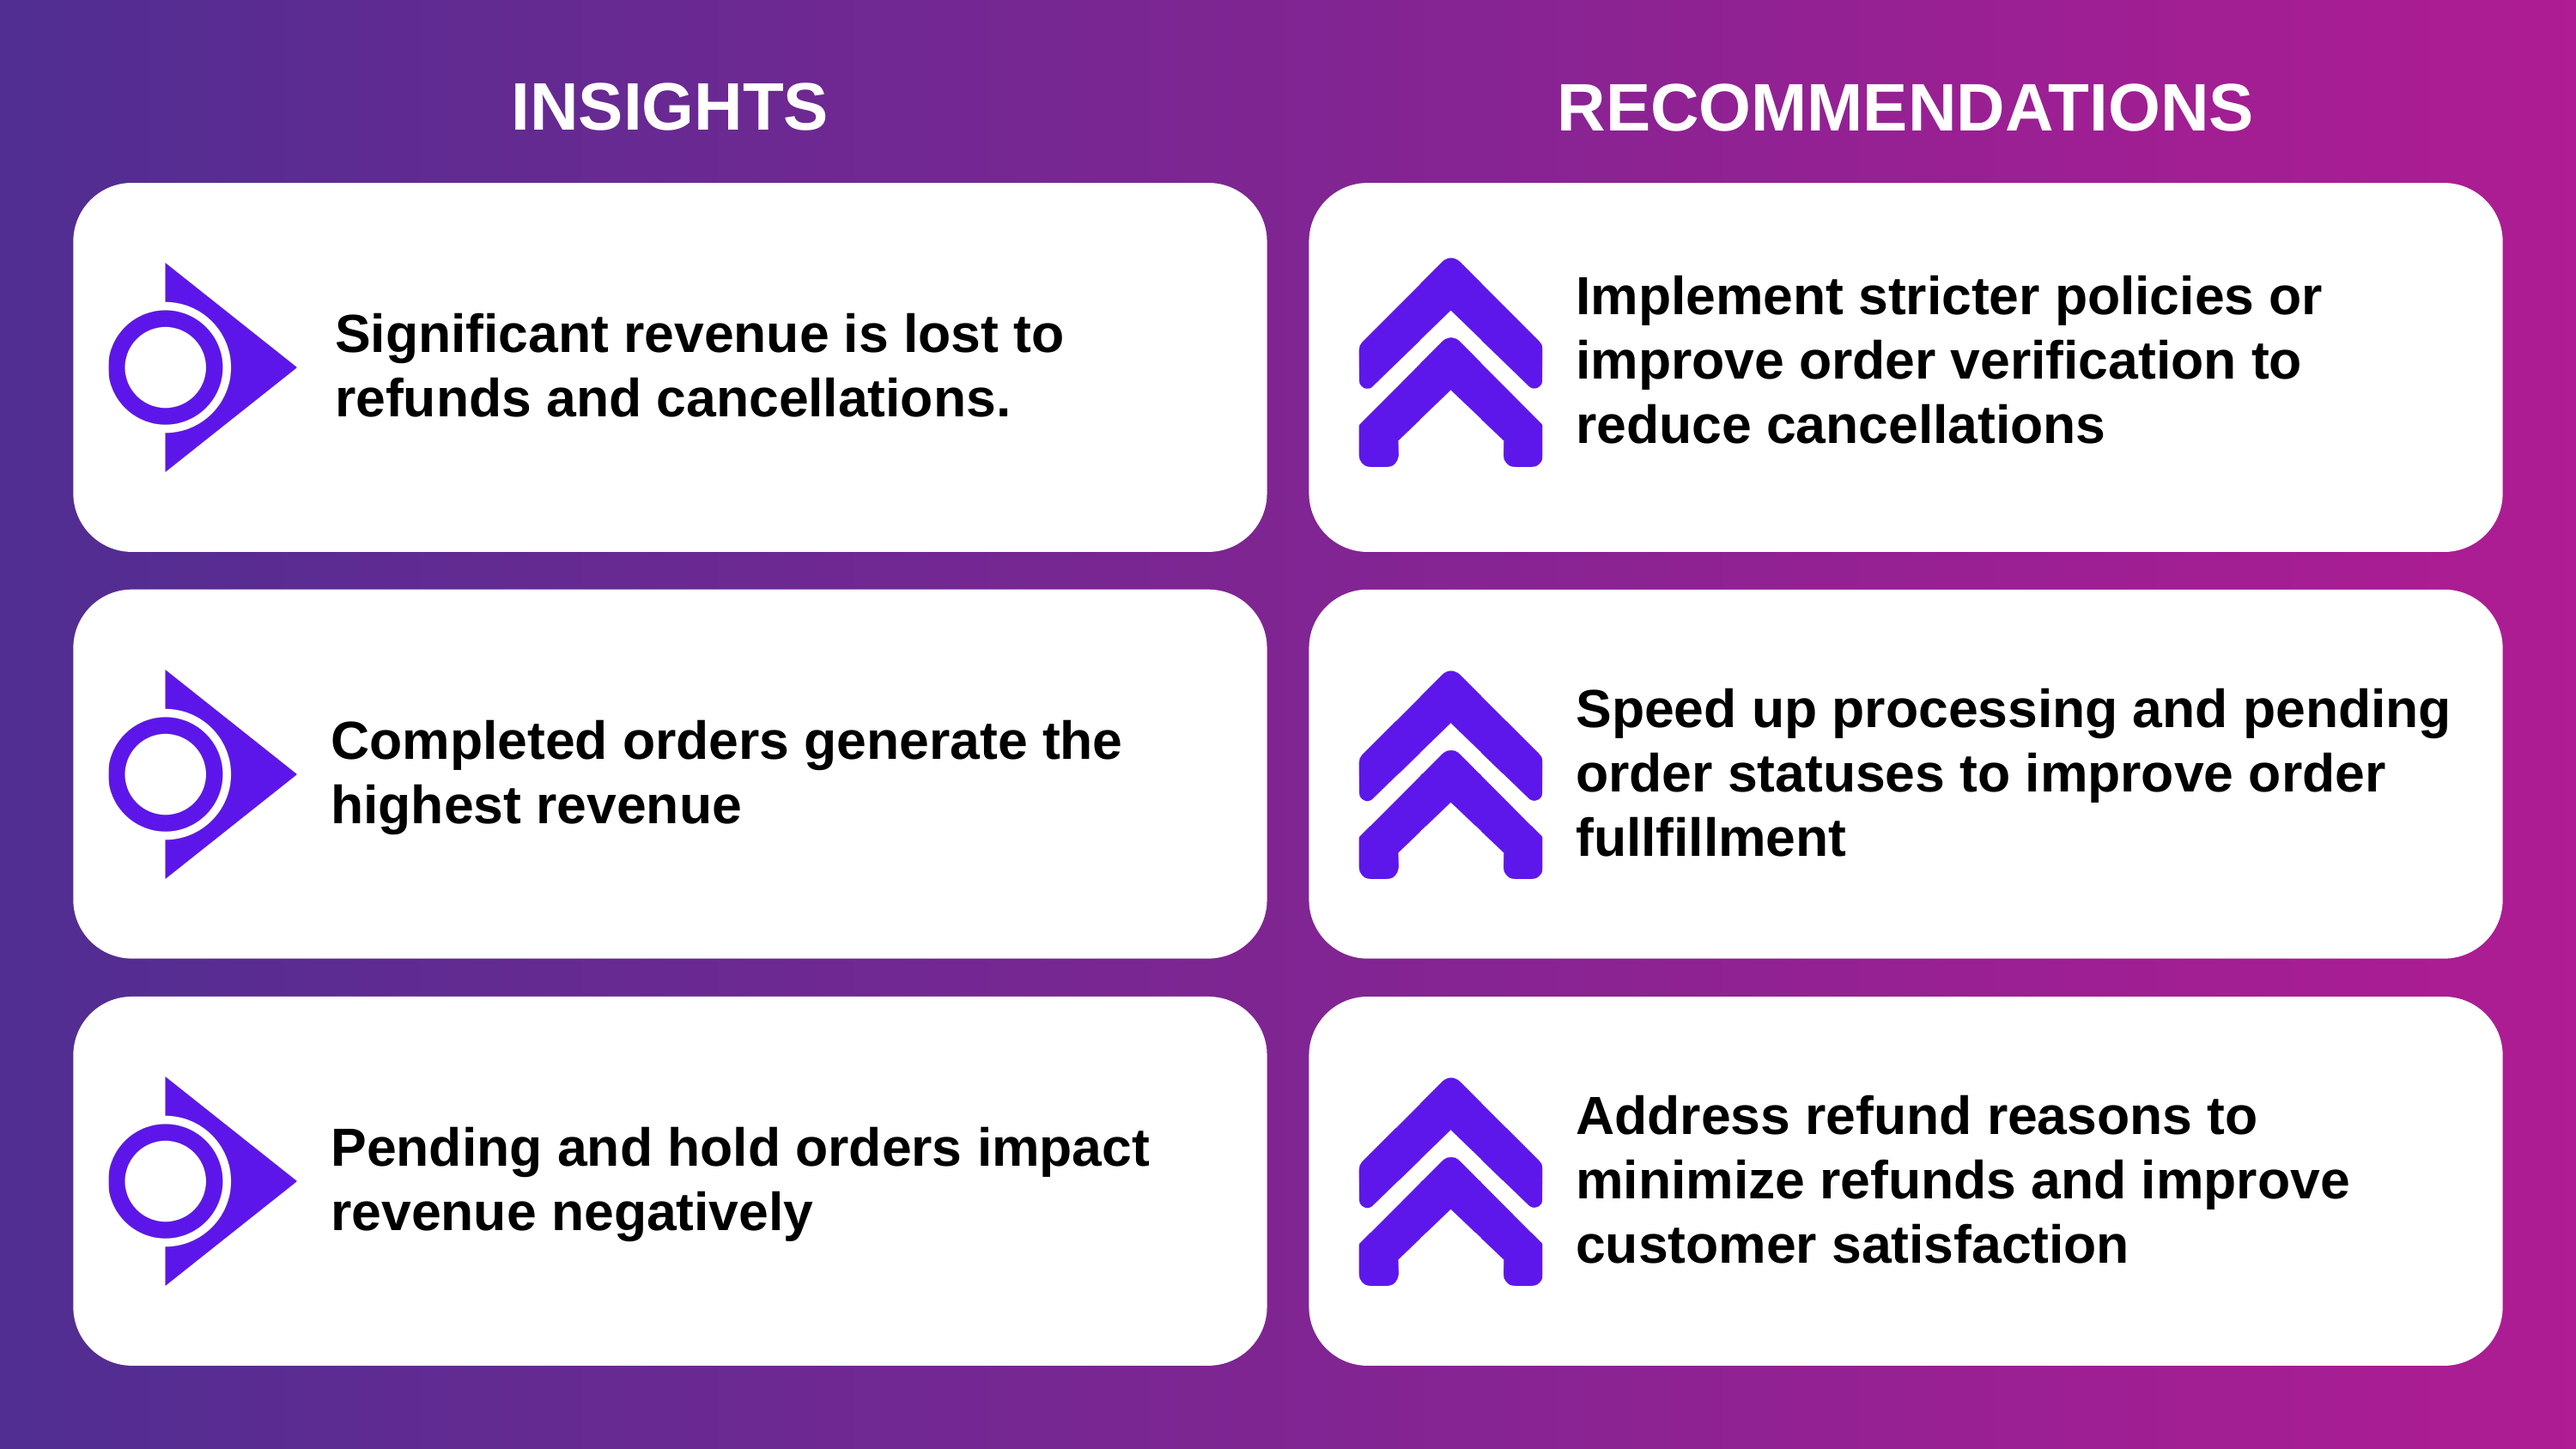

INSIGHTS
RECOMMENDATIONS

Implement stricter policies or improve order verification to reduce cancellations

Significant revenue is lost to refunds and cancellations.

Speed up processing and pending order statuses to improve order fullfillment
Completed orders generate the highest revenue

Address refund reasons to minimize refunds and improve customer satisfaction
Pending and hold orders impact revenue negatively